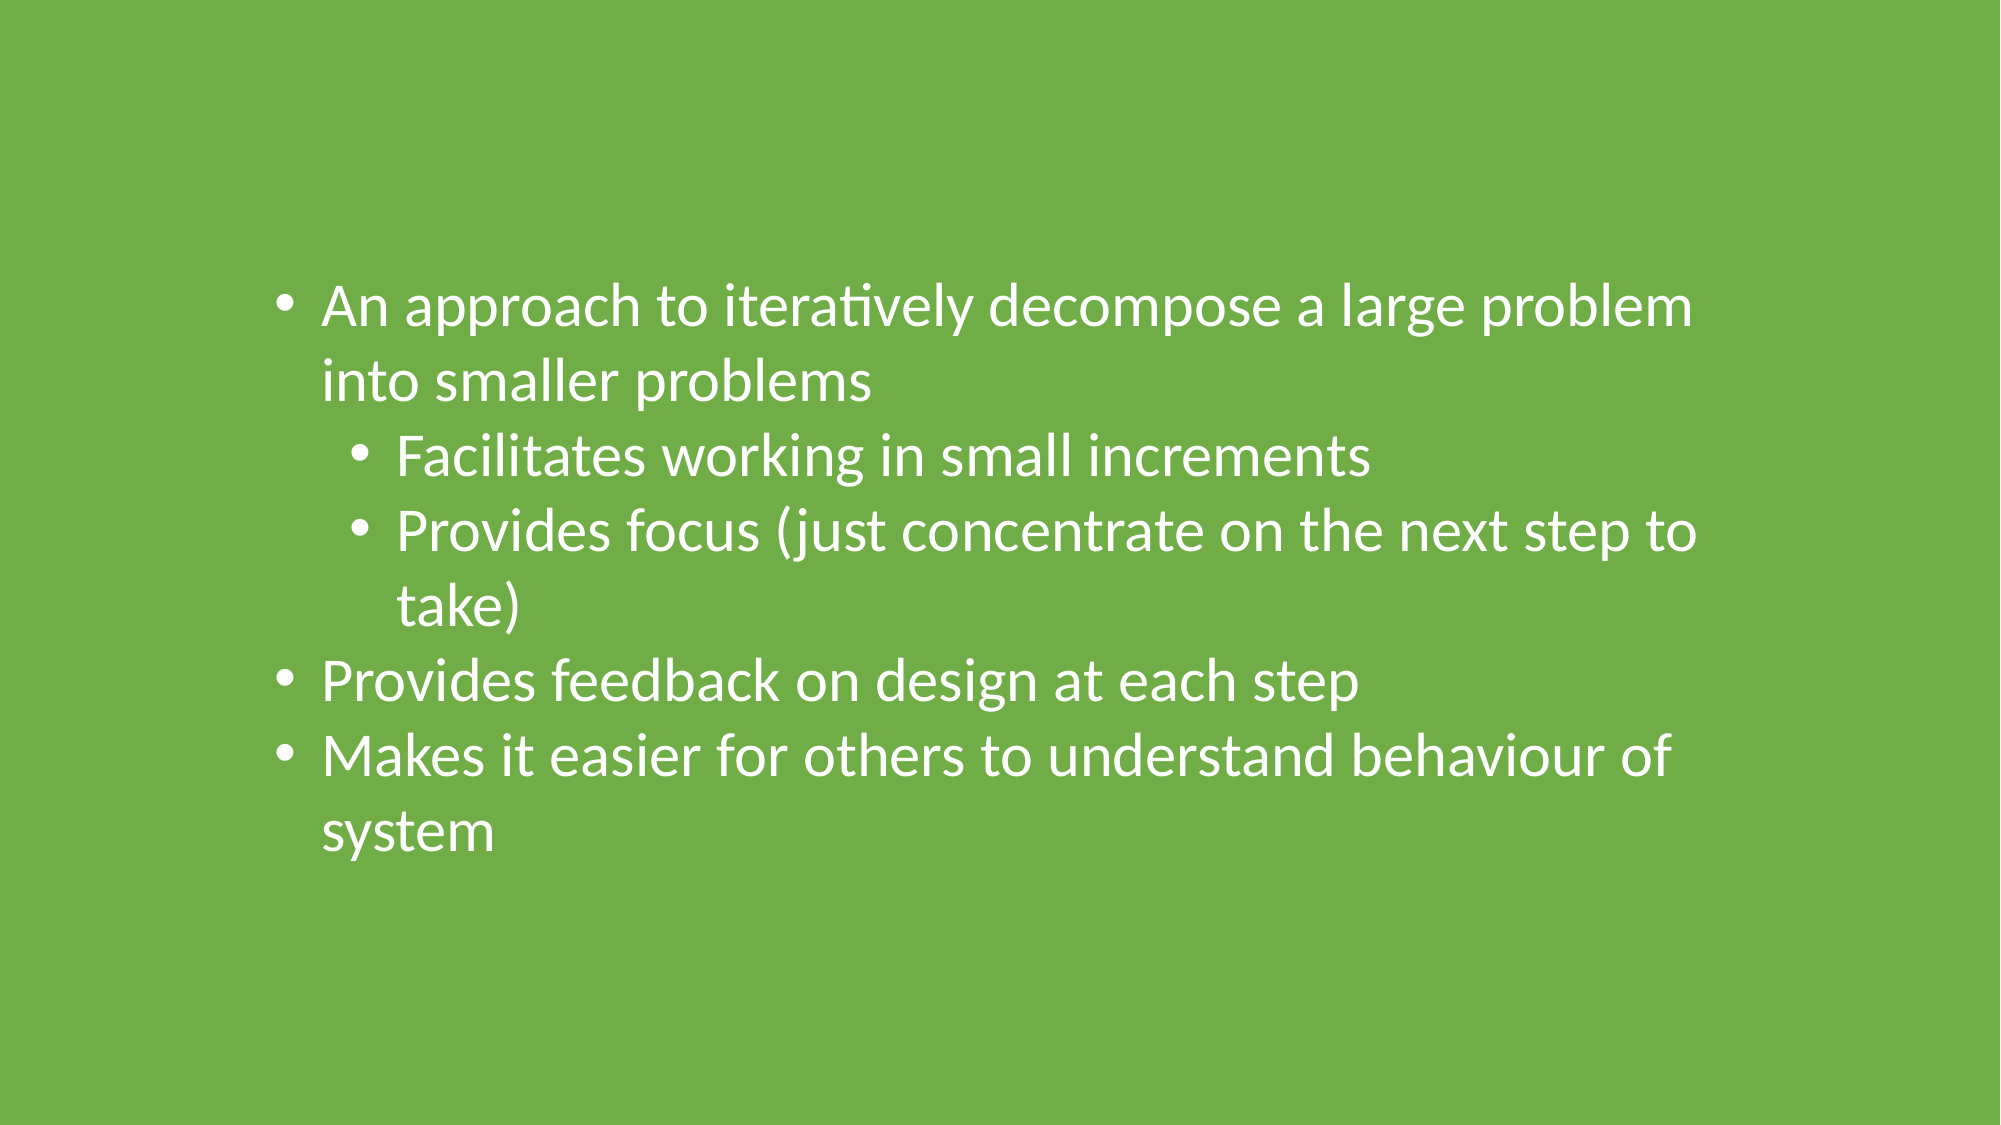

An approach to iteratively decompose a large problem into smaller problems
Facilitates working in small increments
Provides focus (just concentrate on the next step to take)
Provides feedback on design at each step
Makes it easier for others to understand behaviour of system